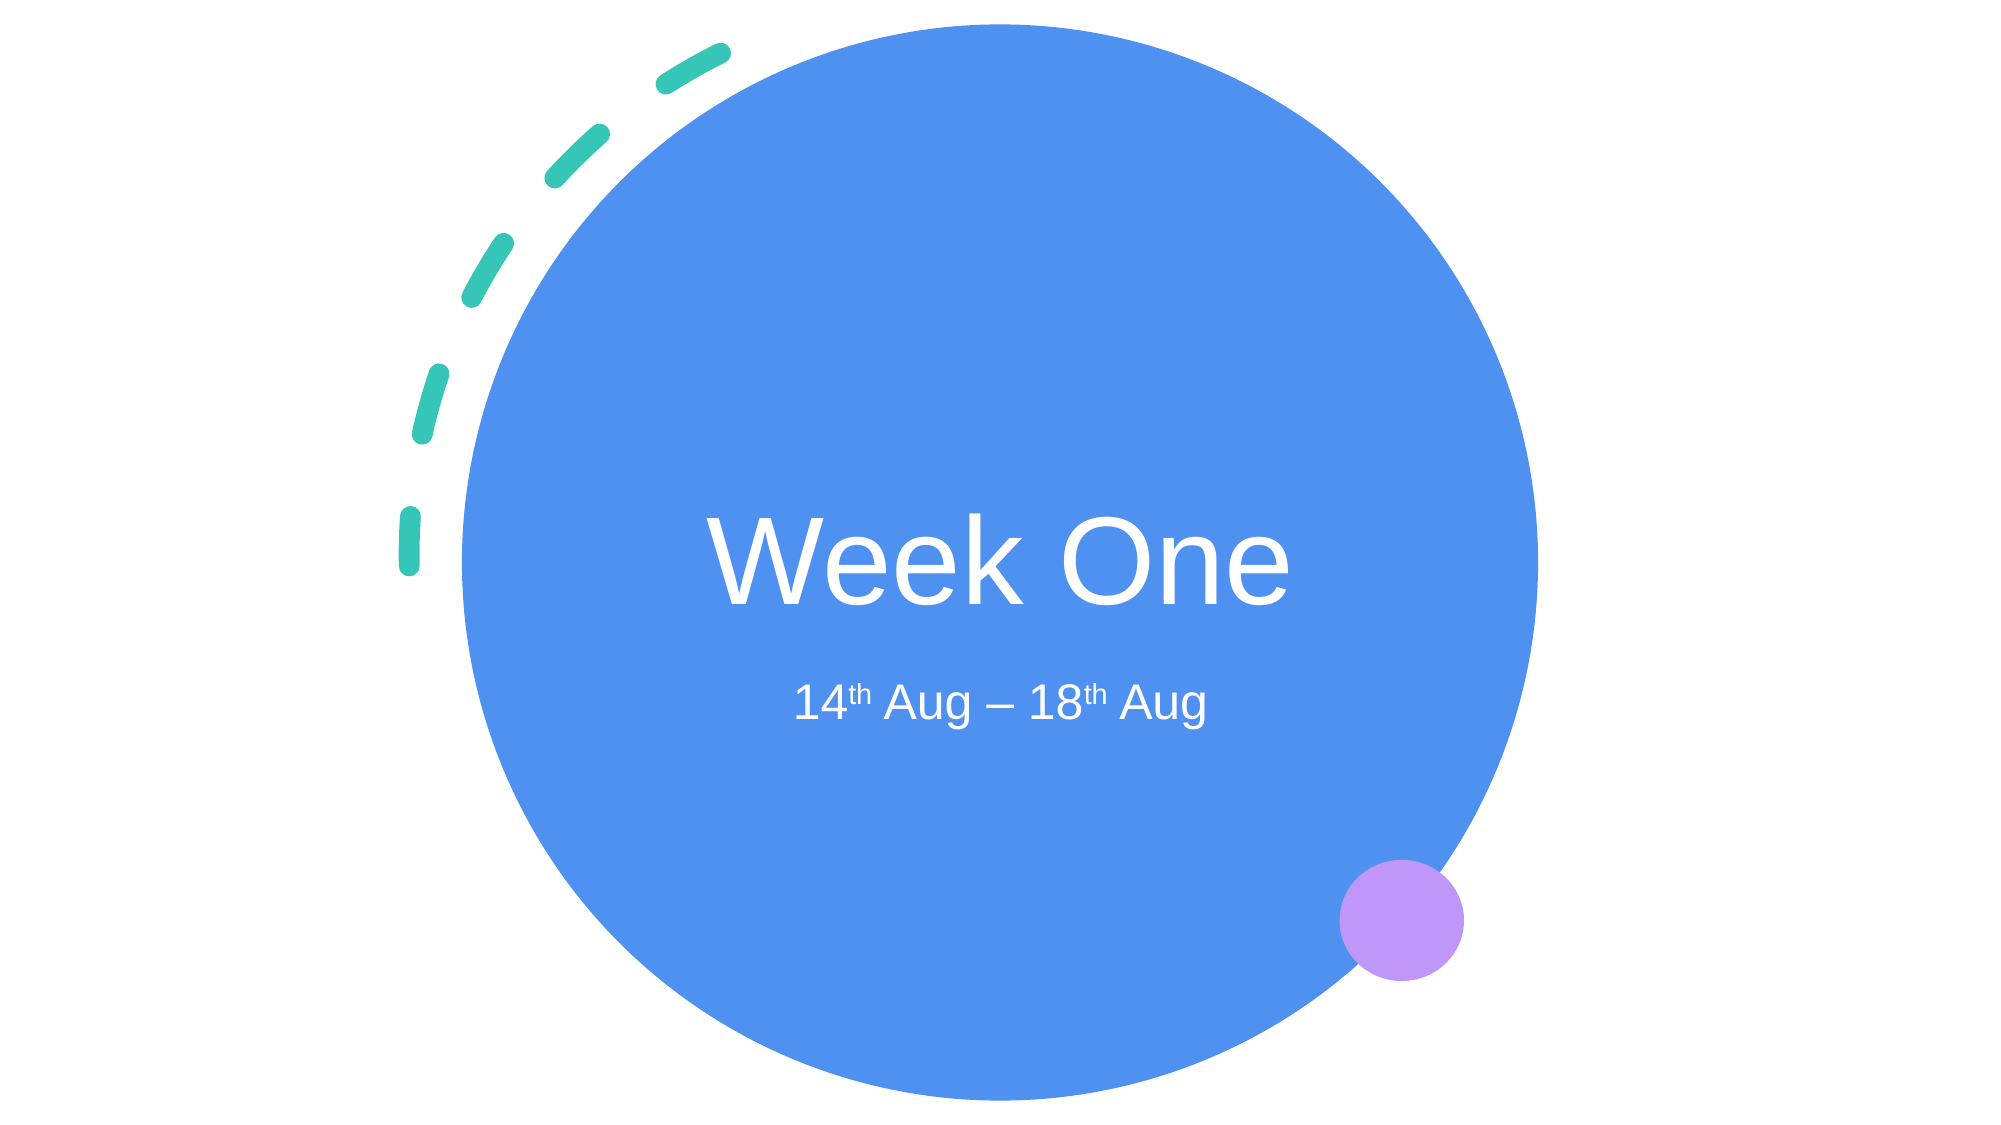

# Week One
14th Aug – 18th Aug